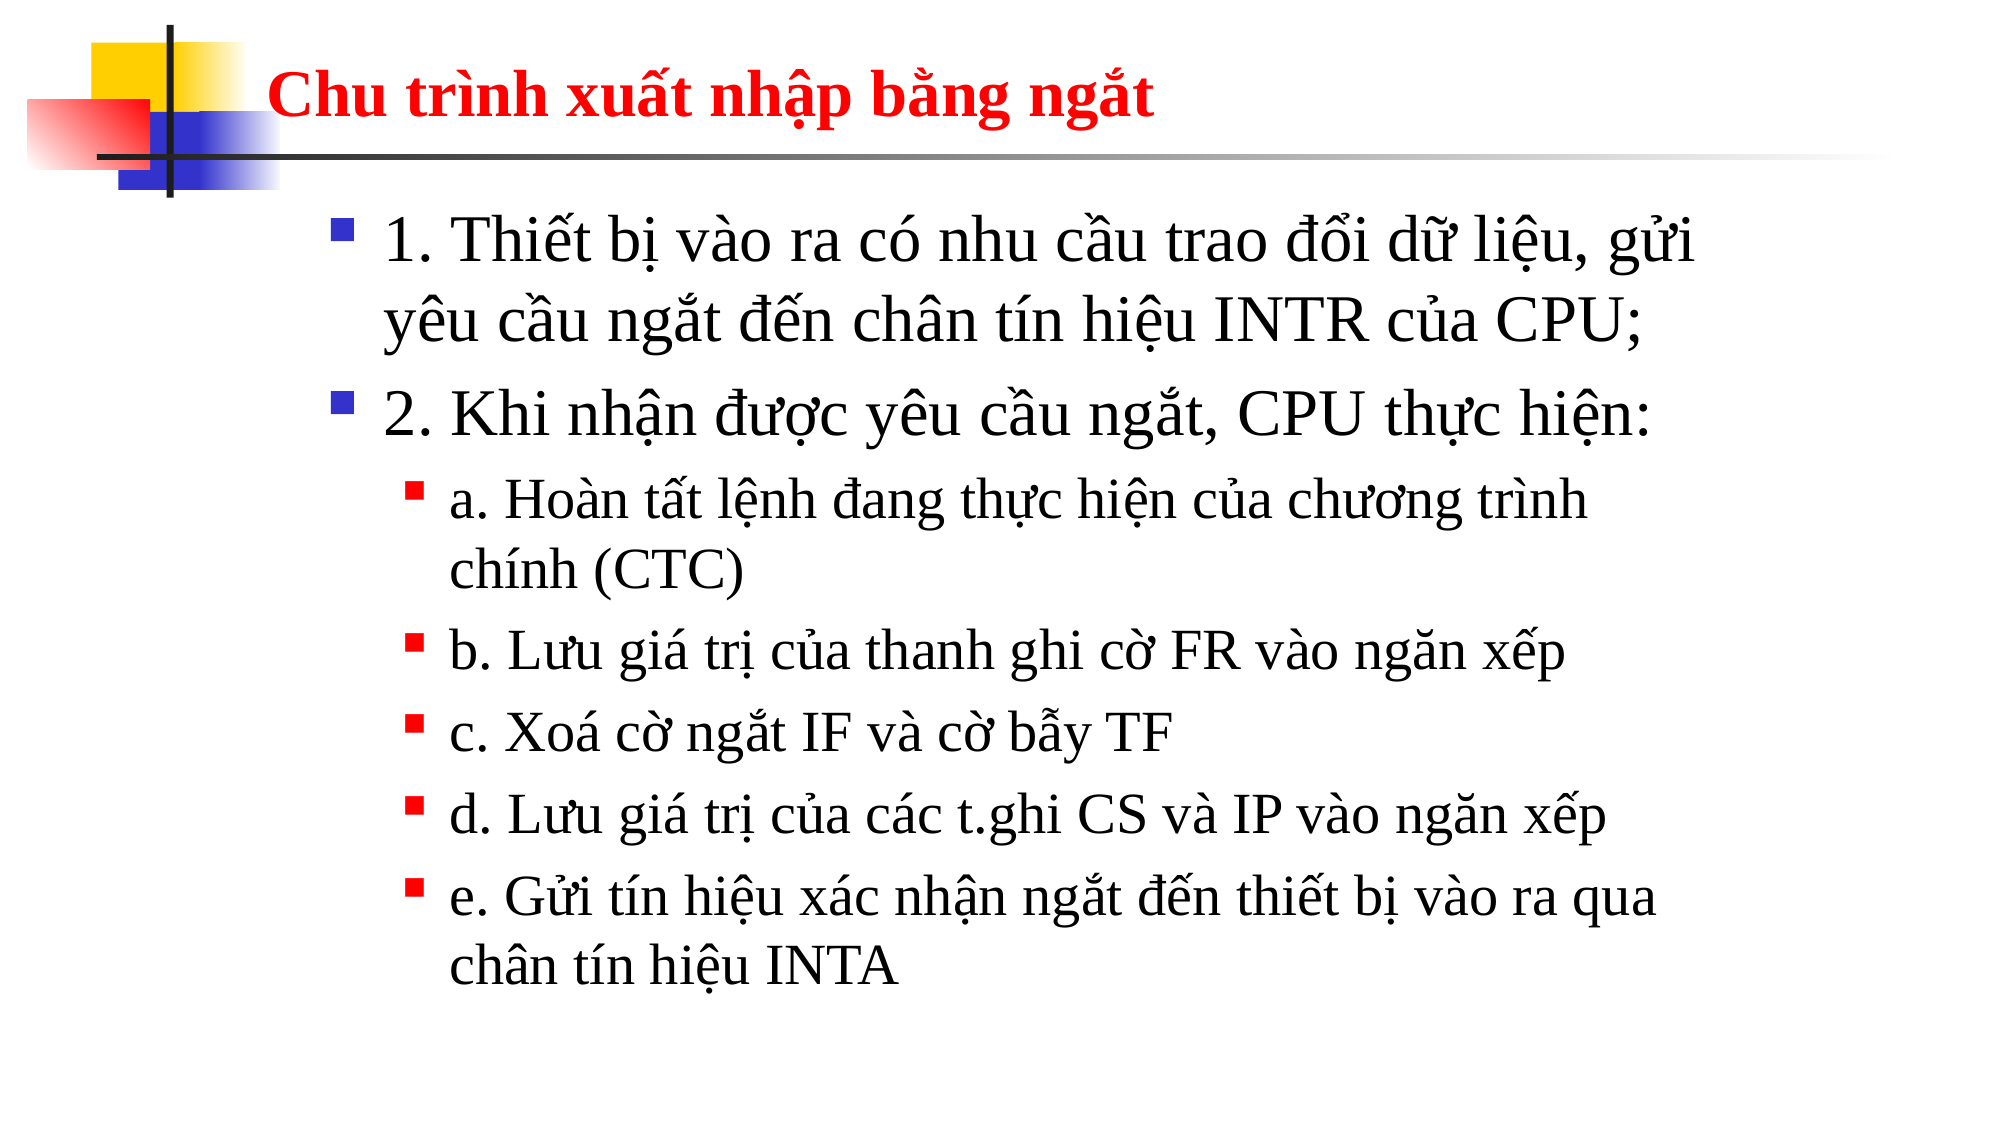

# Chu trình xuất nhập bằng ngắt
1. Thiết bị vào ra có nhu cầu trao đổi dữ liệu, gửi yêu cầu ngắt đến chân tín hiệu INTR của CPU;
2. Khi nhận được yêu cầu ngắt, CPU thực hiện:
a. Hoàn tất lệnh đang thực hiện của chương trình chính (CTC)
b. Lưu giá trị của thanh ghi cờ FR vào ngăn xếp
c. Xoá cờ ngắt IF và cờ bẫy TF
d. Lưu giá trị của các t.ghi CS và IP vào ngăn xếp
e. Gửi tín hiệu xác nhận ngắt đến thiết bị vào ra qua chân tín hiệu INTA